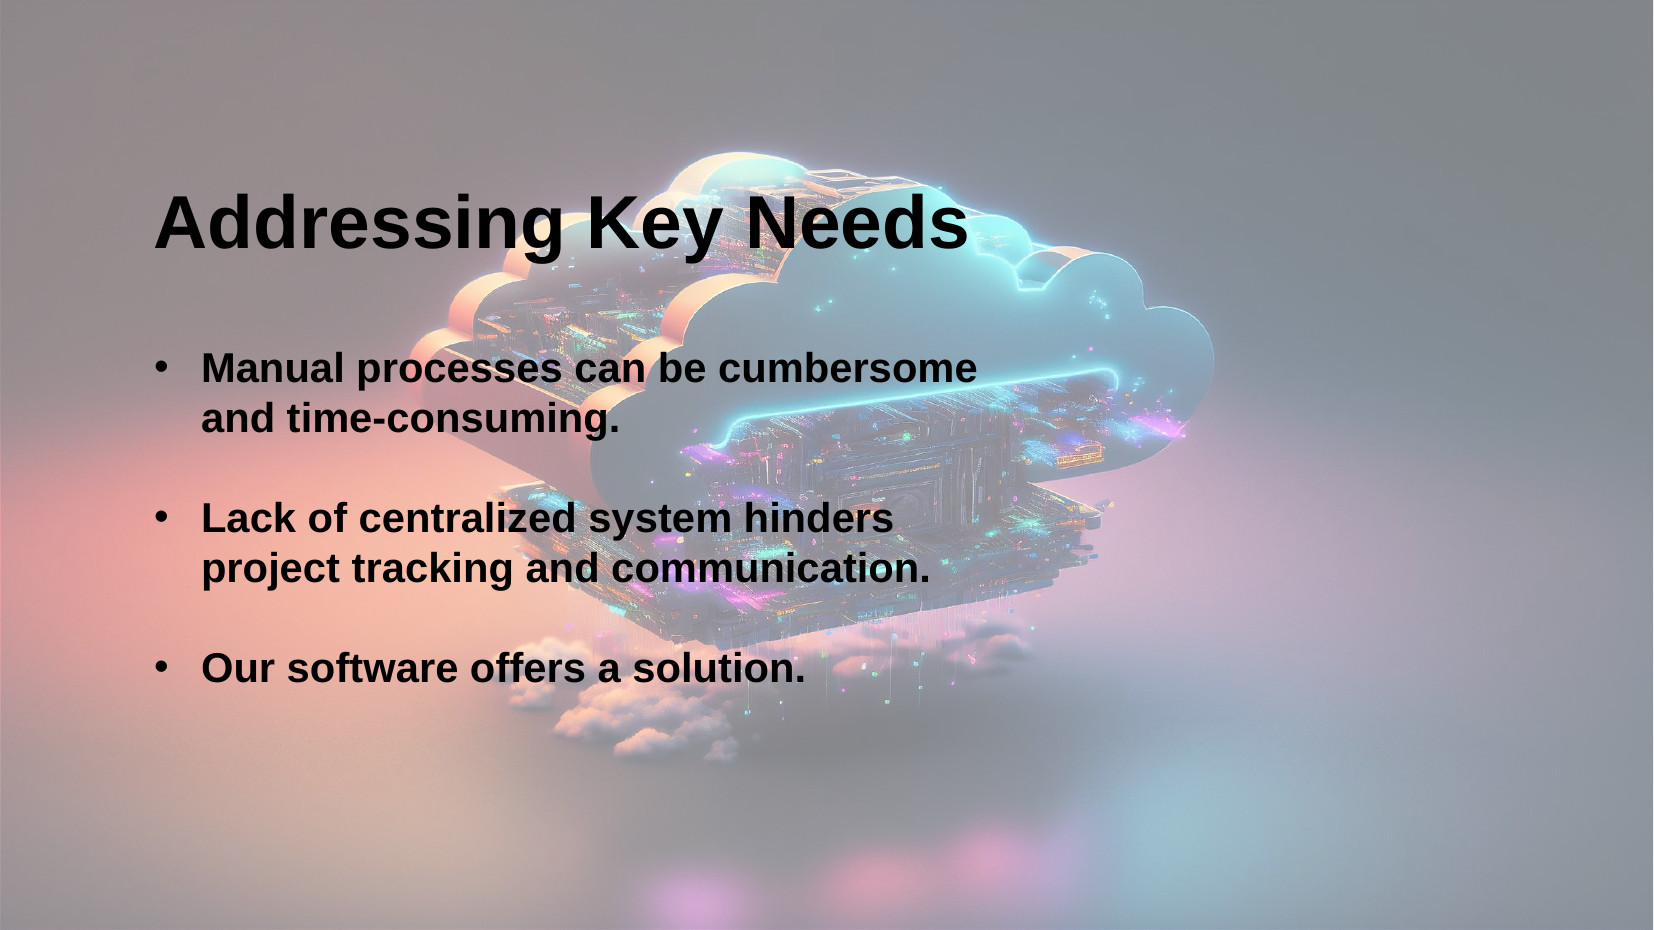

Addressing Key Needs
Manual processes can be cumbersome and time-consuming.

Lack of centralized system hinders project tracking and communication.

Our software offers a solution.